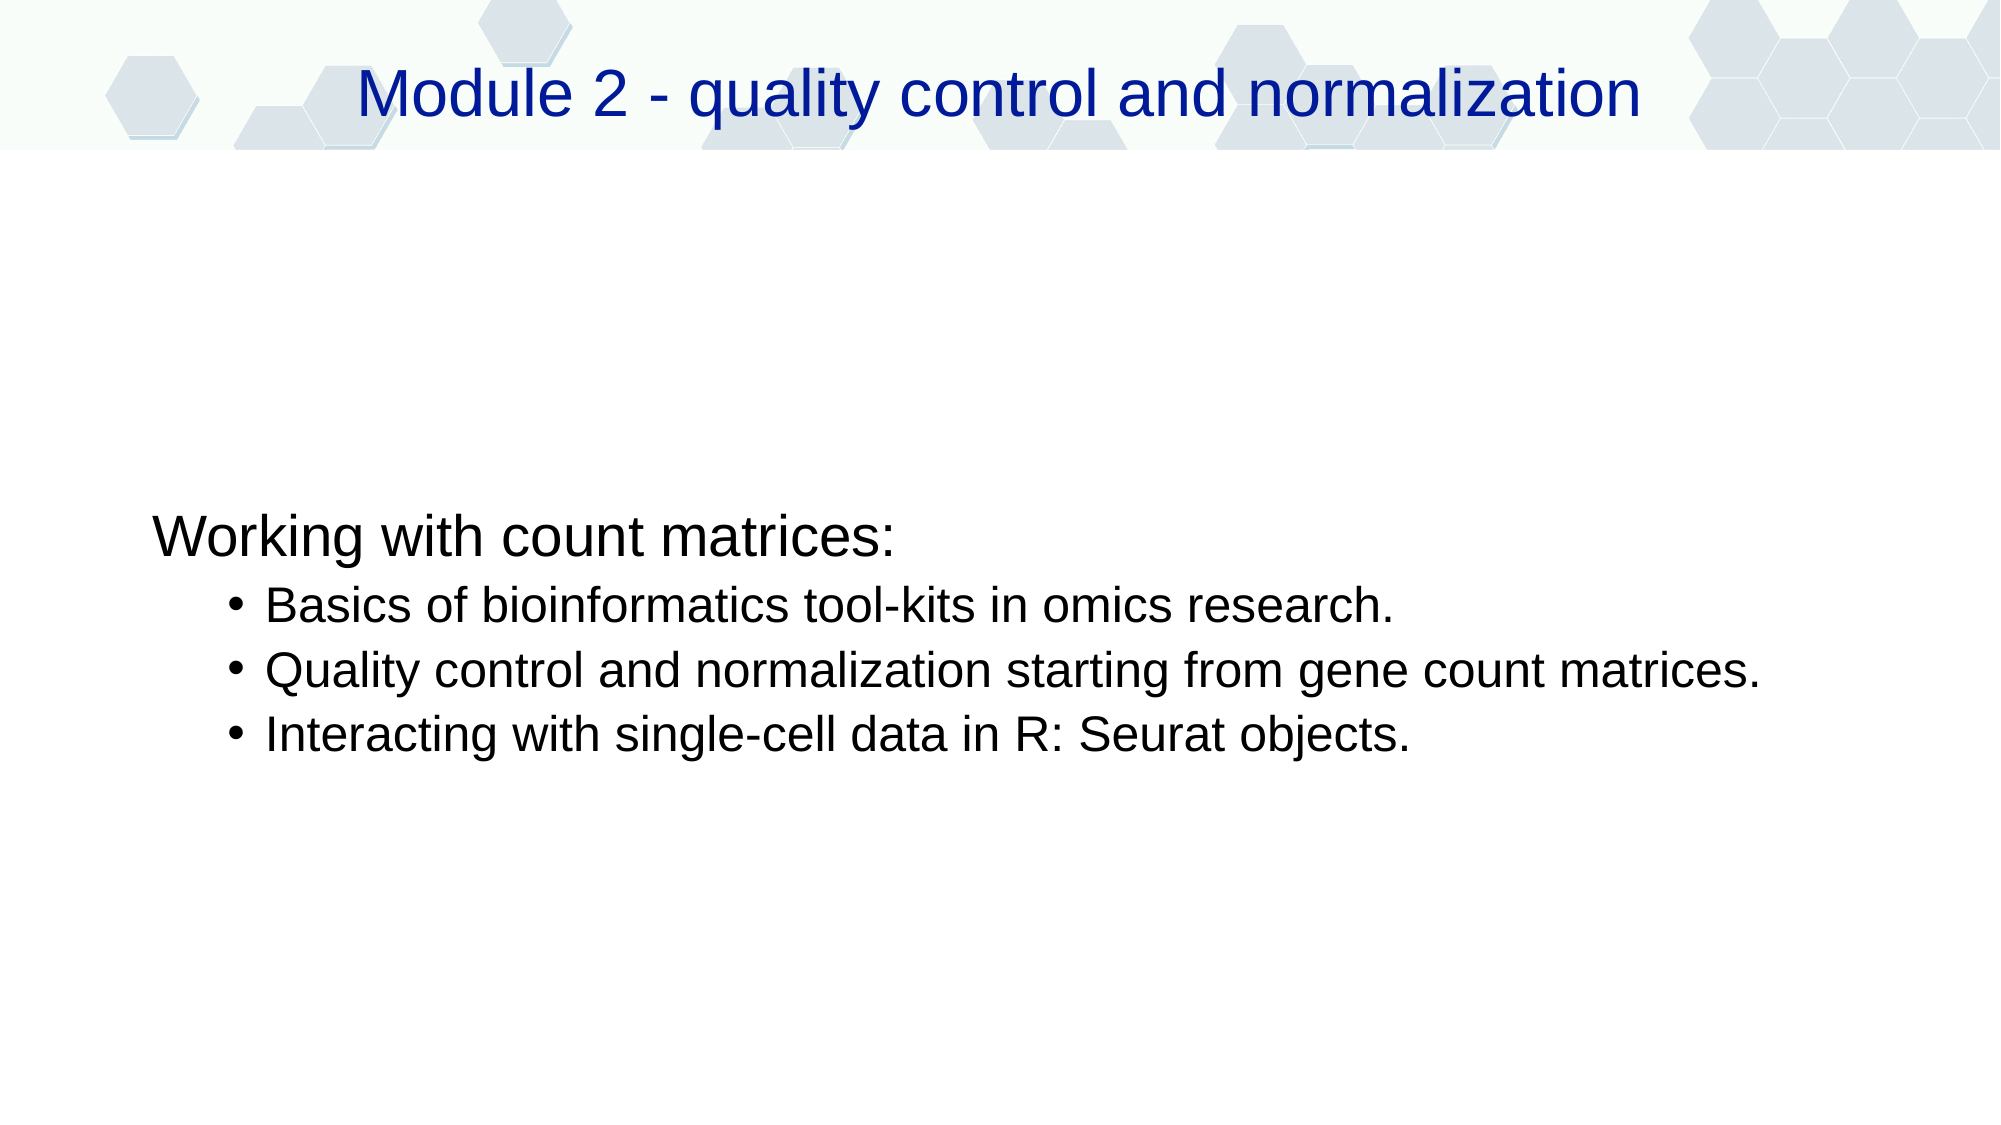

Module 2 - quality control and normalization

Working with count matrices:
Basics of bioinformatics tool-kits in omics research.
Quality control and normalization starting from gene count matrices.
Interacting with single-cell data in R: Seurat objects.